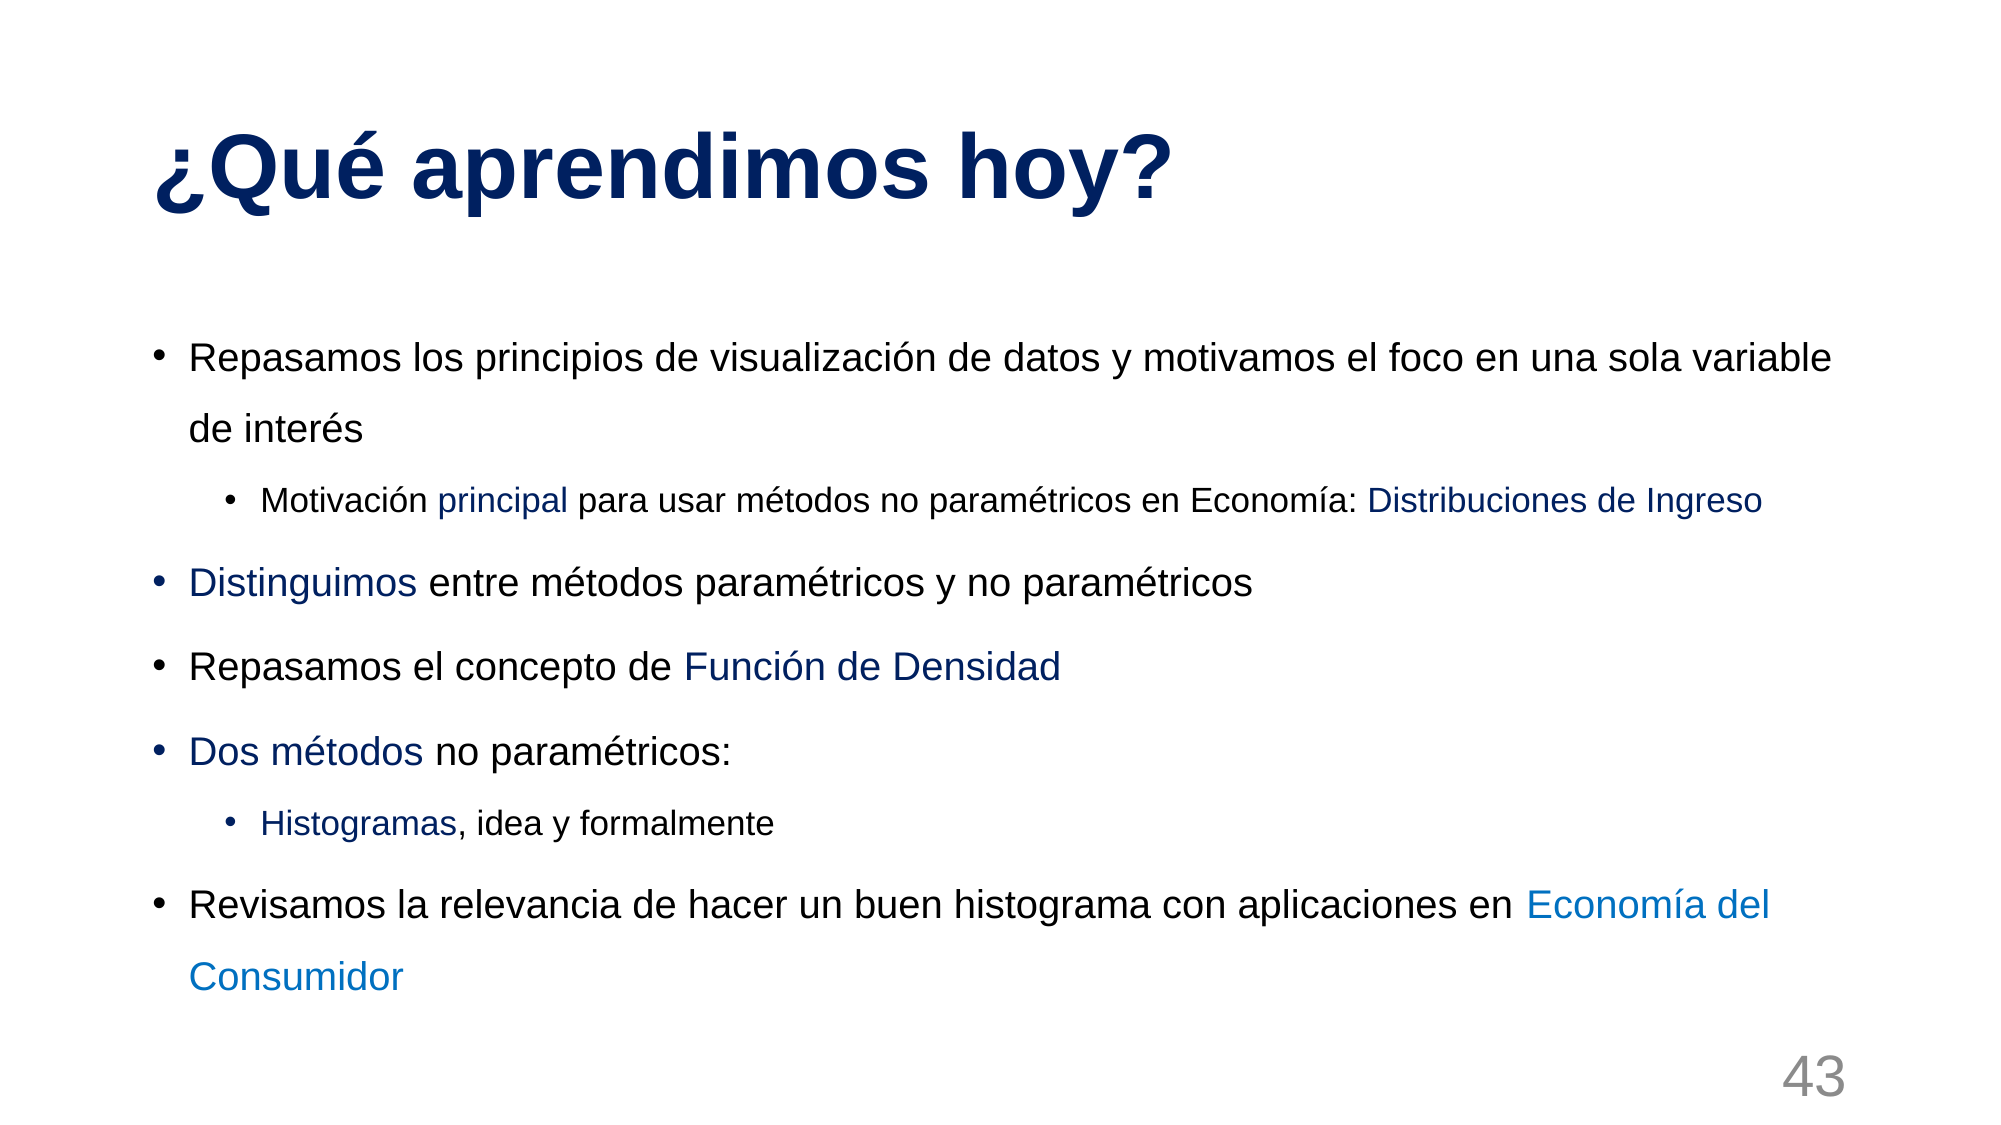

# ¿Qué aprendimos hoy?
Repasamos los principios de visualización de datos y motivamos el foco en una sola variable de interés
Motivación principal para usar métodos no paramétricos en Economía: Distribuciones de Ingreso
Distinguimos entre métodos paramétricos y no paramétricos
Repasamos el concepto de Función de Densidad
Dos métodos no paramétricos:
Histogramas, idea y formalmente
Revisamos la relevancia de hacer un buen histograma con aplicaciones en Economía del Consumidor
43